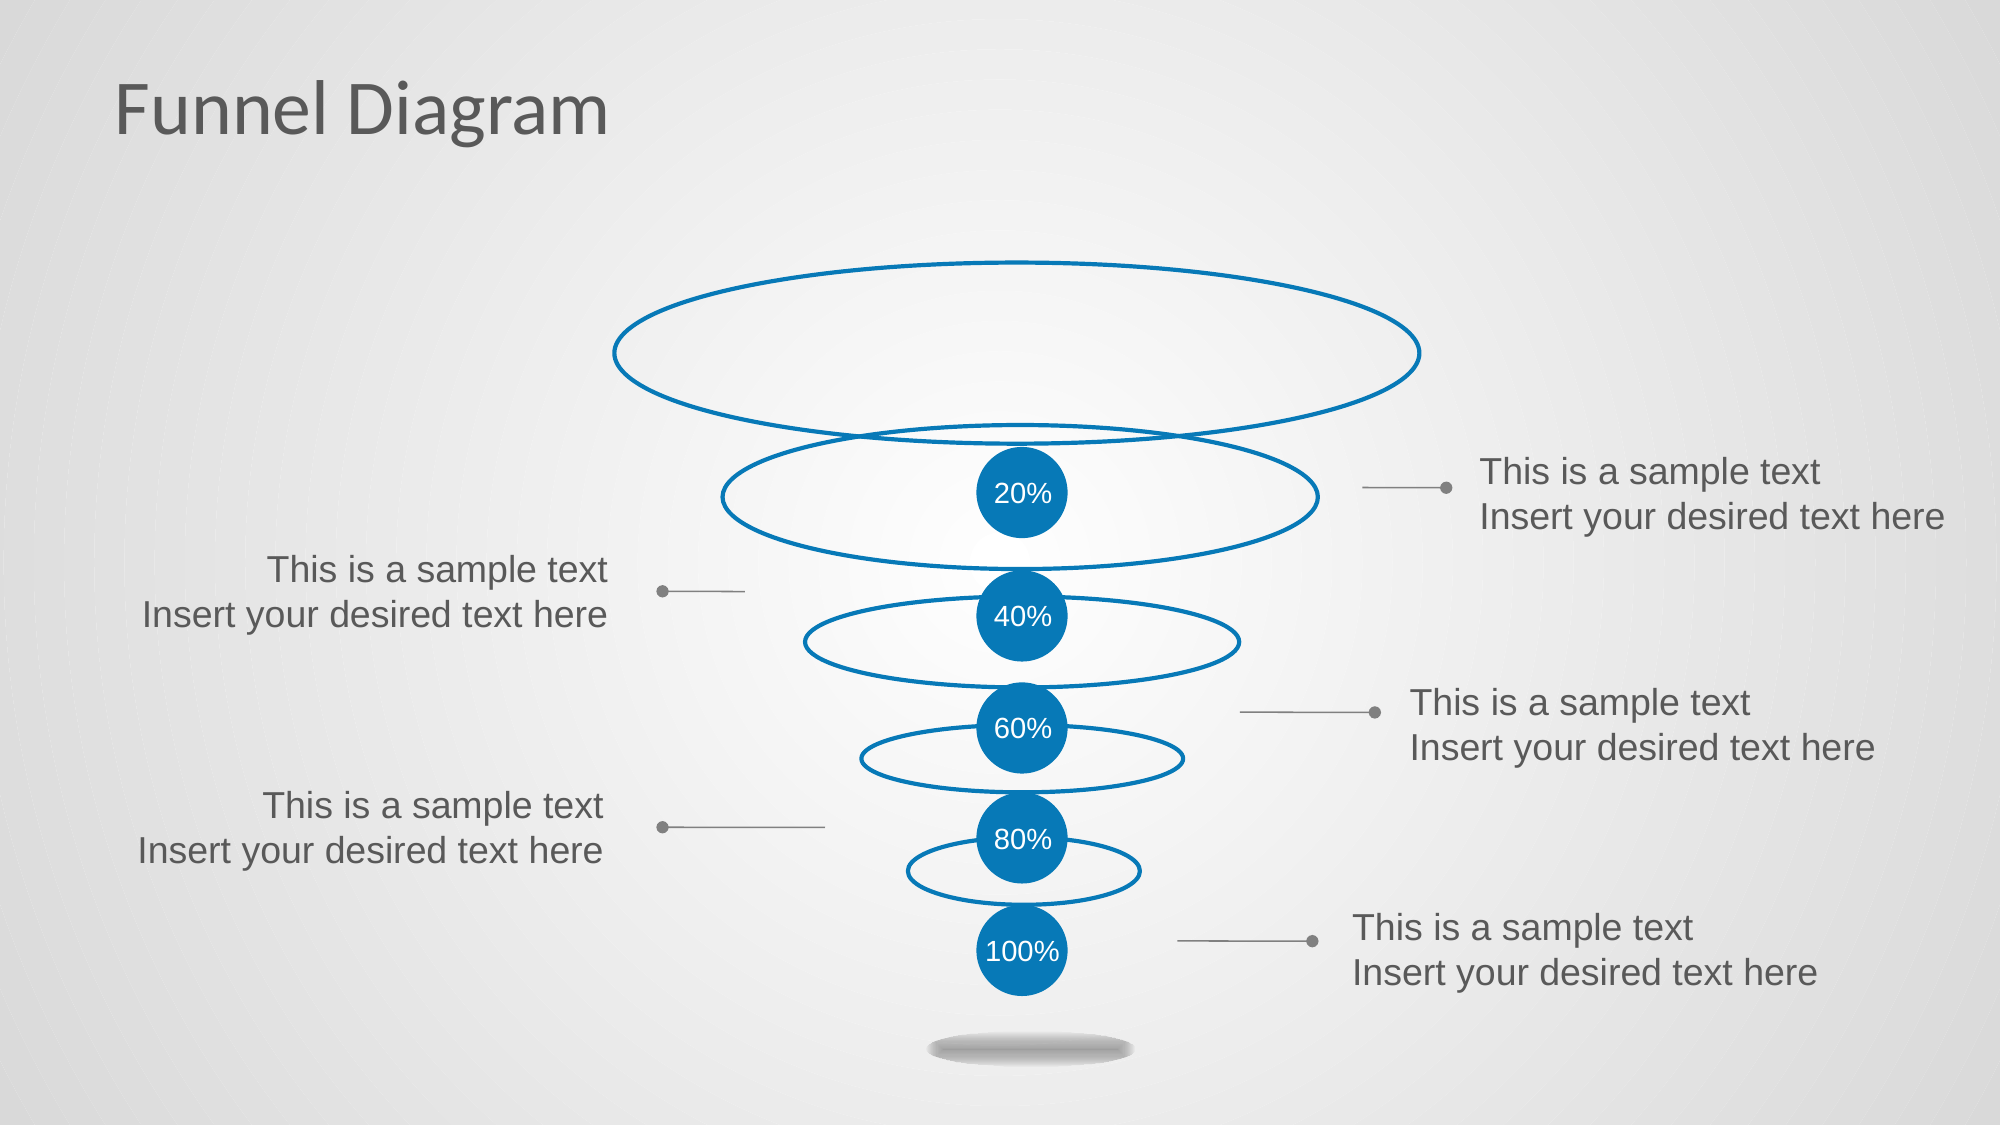

# Funnel Diagram

20%

40%

60%

80%

100%

This is a sample text
Insert your desired text here
This is a sample text
Insert your desired text here
This is a sample text
Insert your desired text here
This is a sample text
Insert your desired text here
This is a sample text
Insert your desired text here